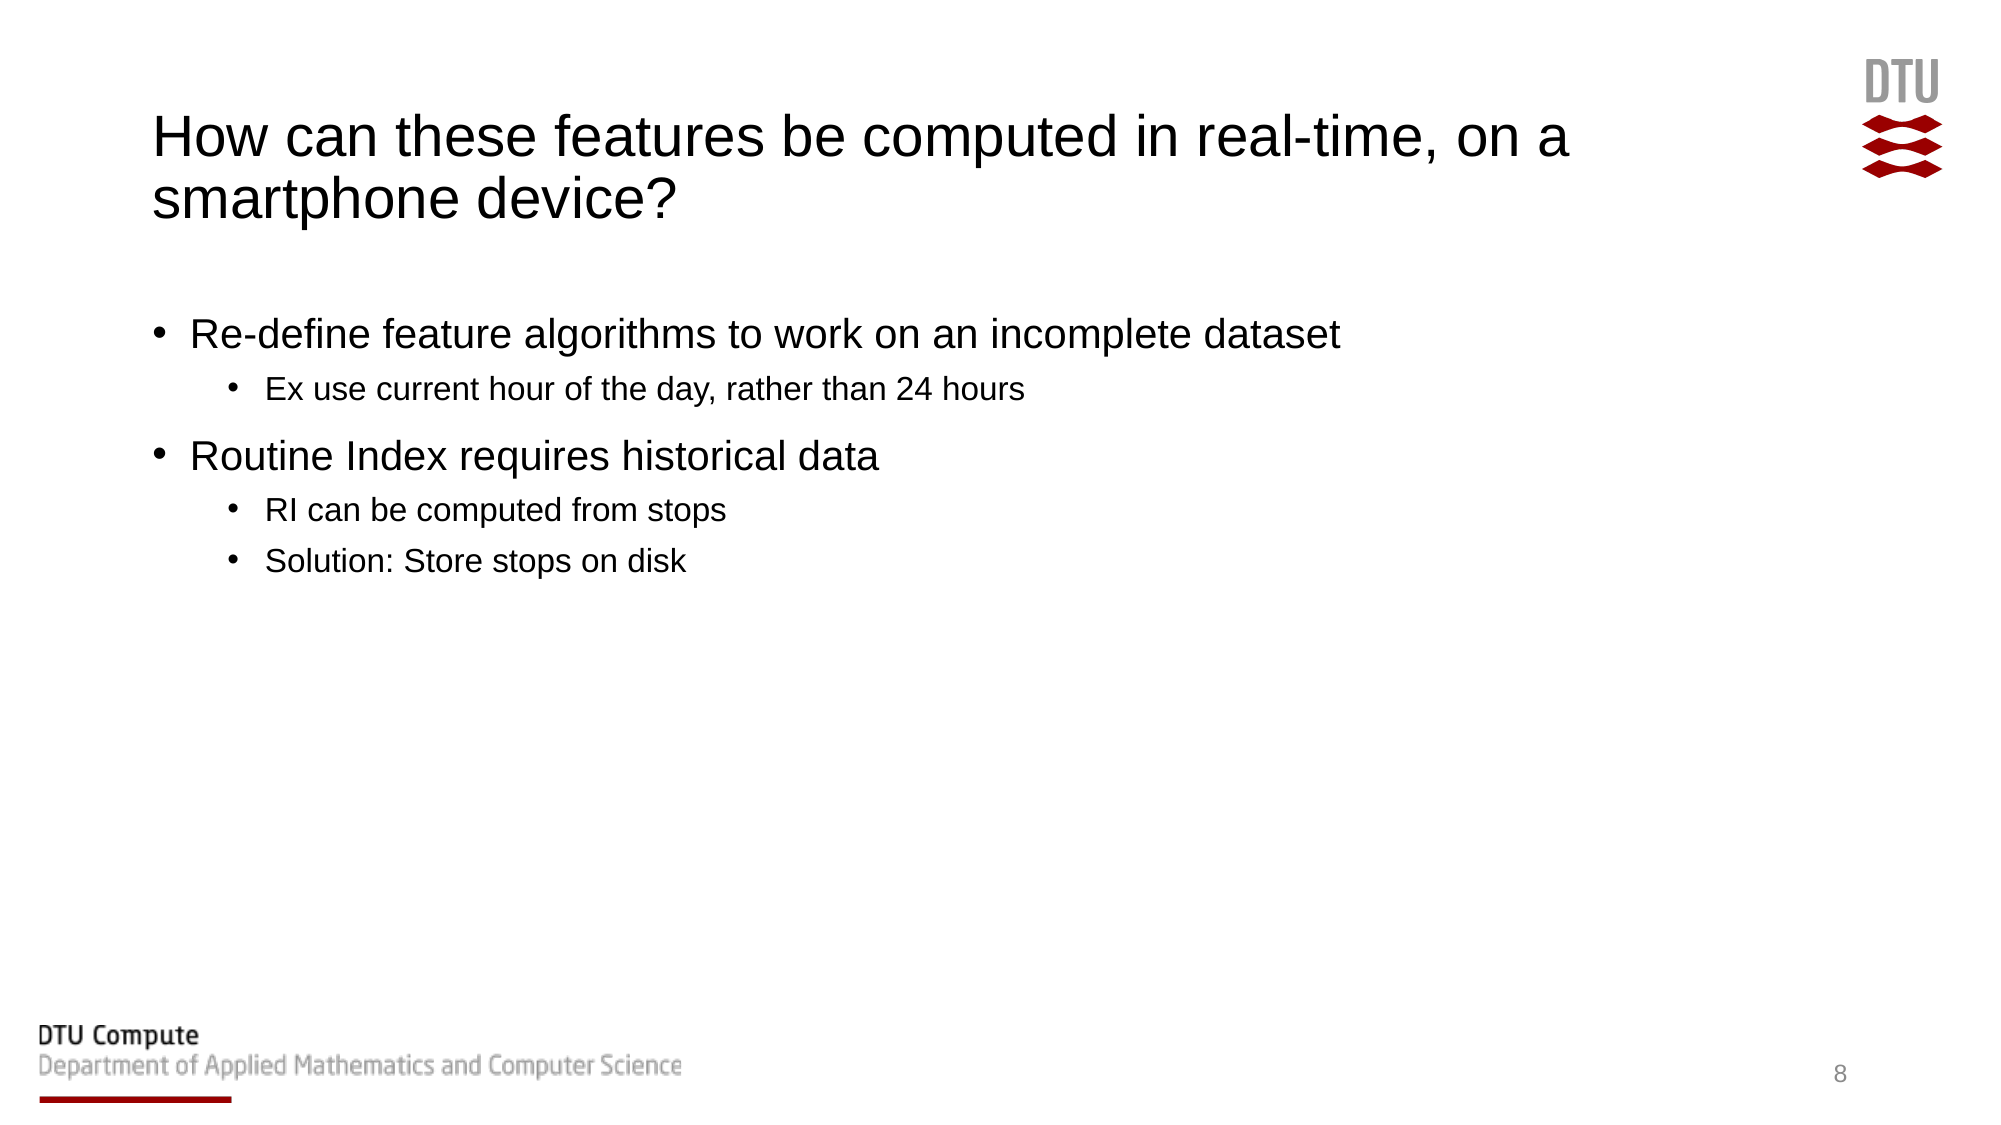

# How can these features be computed in real-time, on a smartphone device?
Re-define feature algorithms to work on an incomplete dataset
Ex use current hour of the day, rather than 24 hours
Routine Index requires historical data
RI can be computed from stops
Solution: Store stops on disk
8